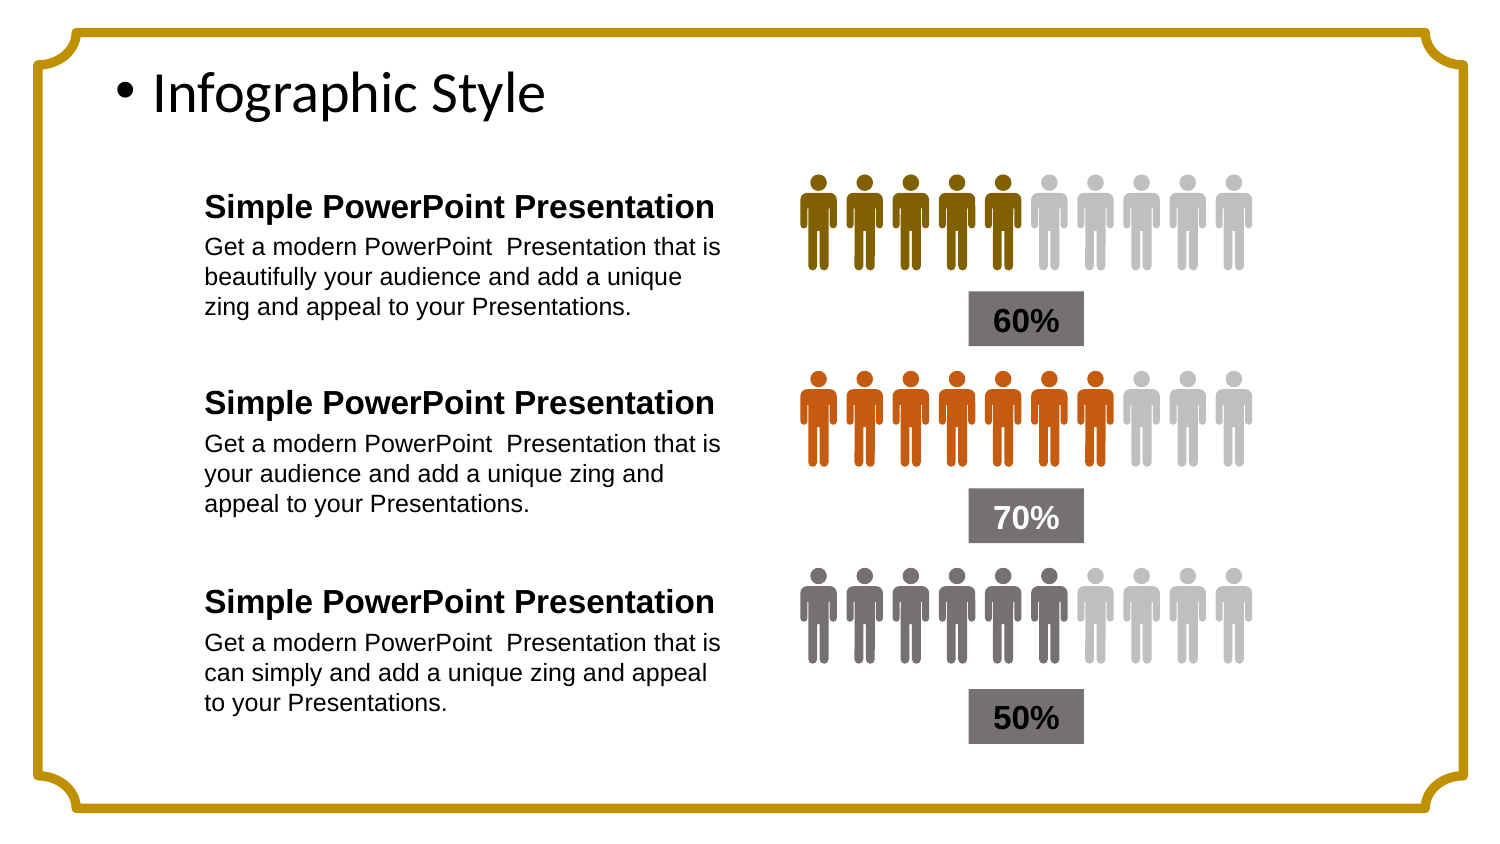

Infographic Style

Simple PowerPoint Presentation
Get a modern PowerPoint  Presentation that is beautifully your audience and add a unique zing and appeal to your Presentations.
60%

Simple PowerPoint Presentation
Get a modern PowerPoint  Presentation that is your audience and add a unique zing and appeal to your Presentations.
70%

Simple PowerPoint Presentation
Get a modern PowerPoint  Presentation that is can simply and add a unique zing and appeal to your Presentations.
50%